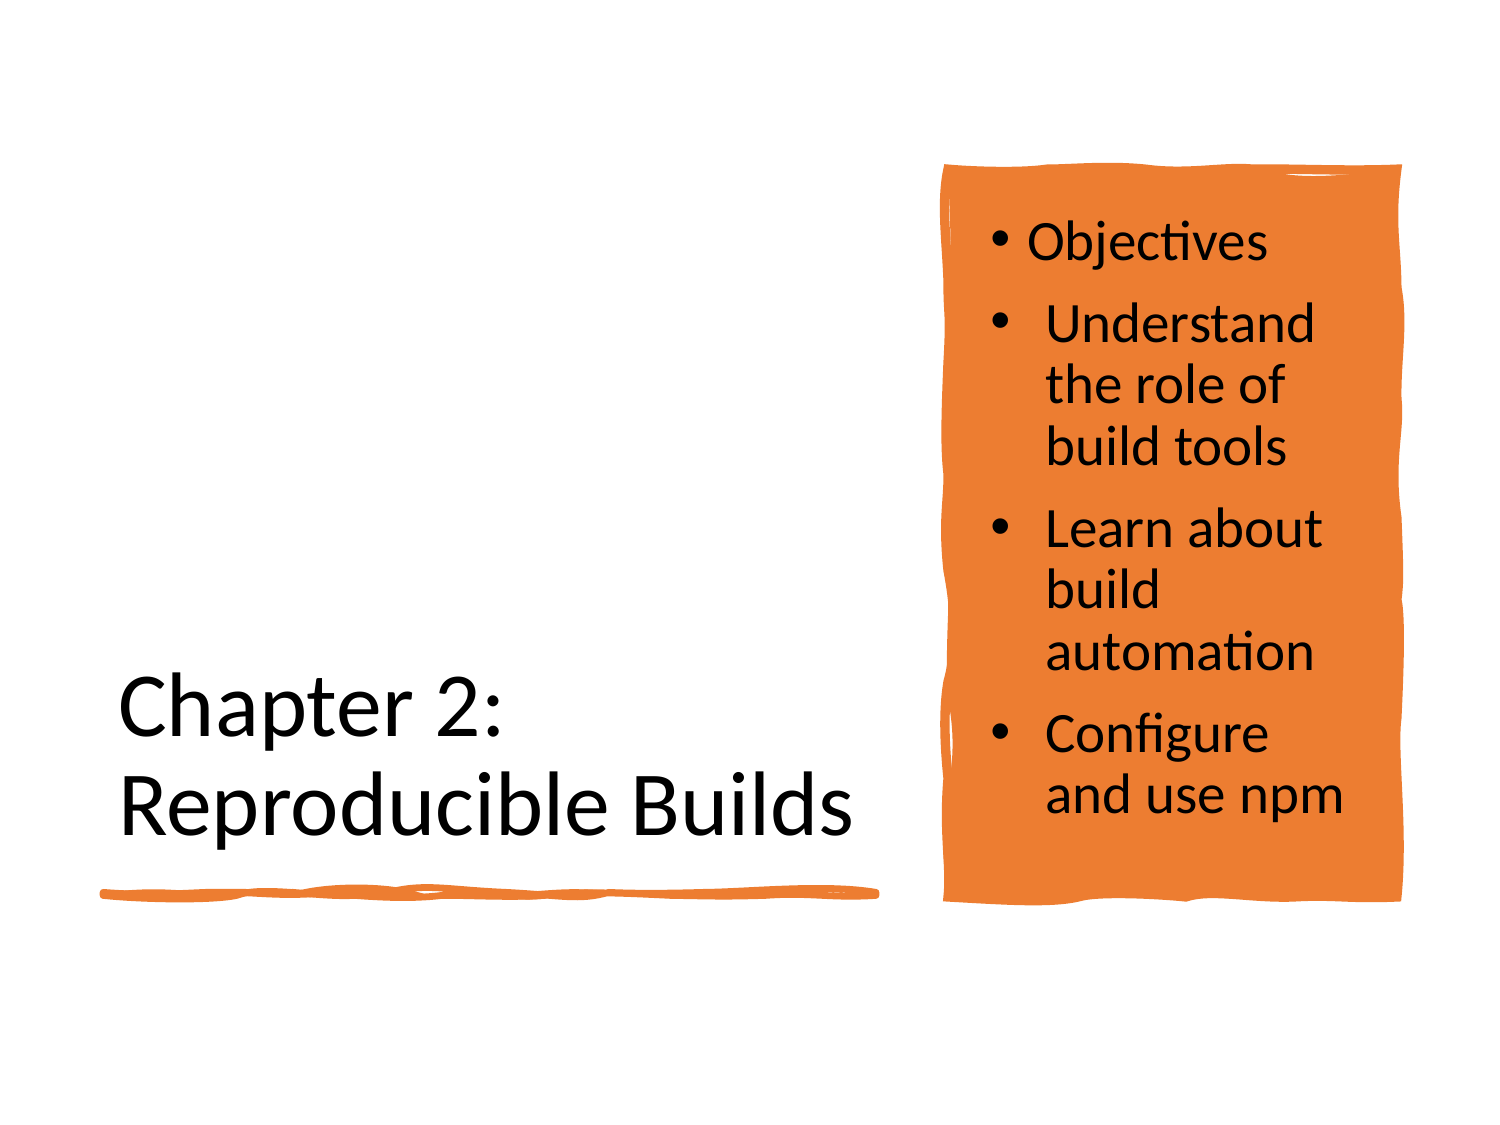

# Chapter 2: Reproducible Builds
Objectives
Understand the role of build tools
Learn about build automation
Configure and use npm